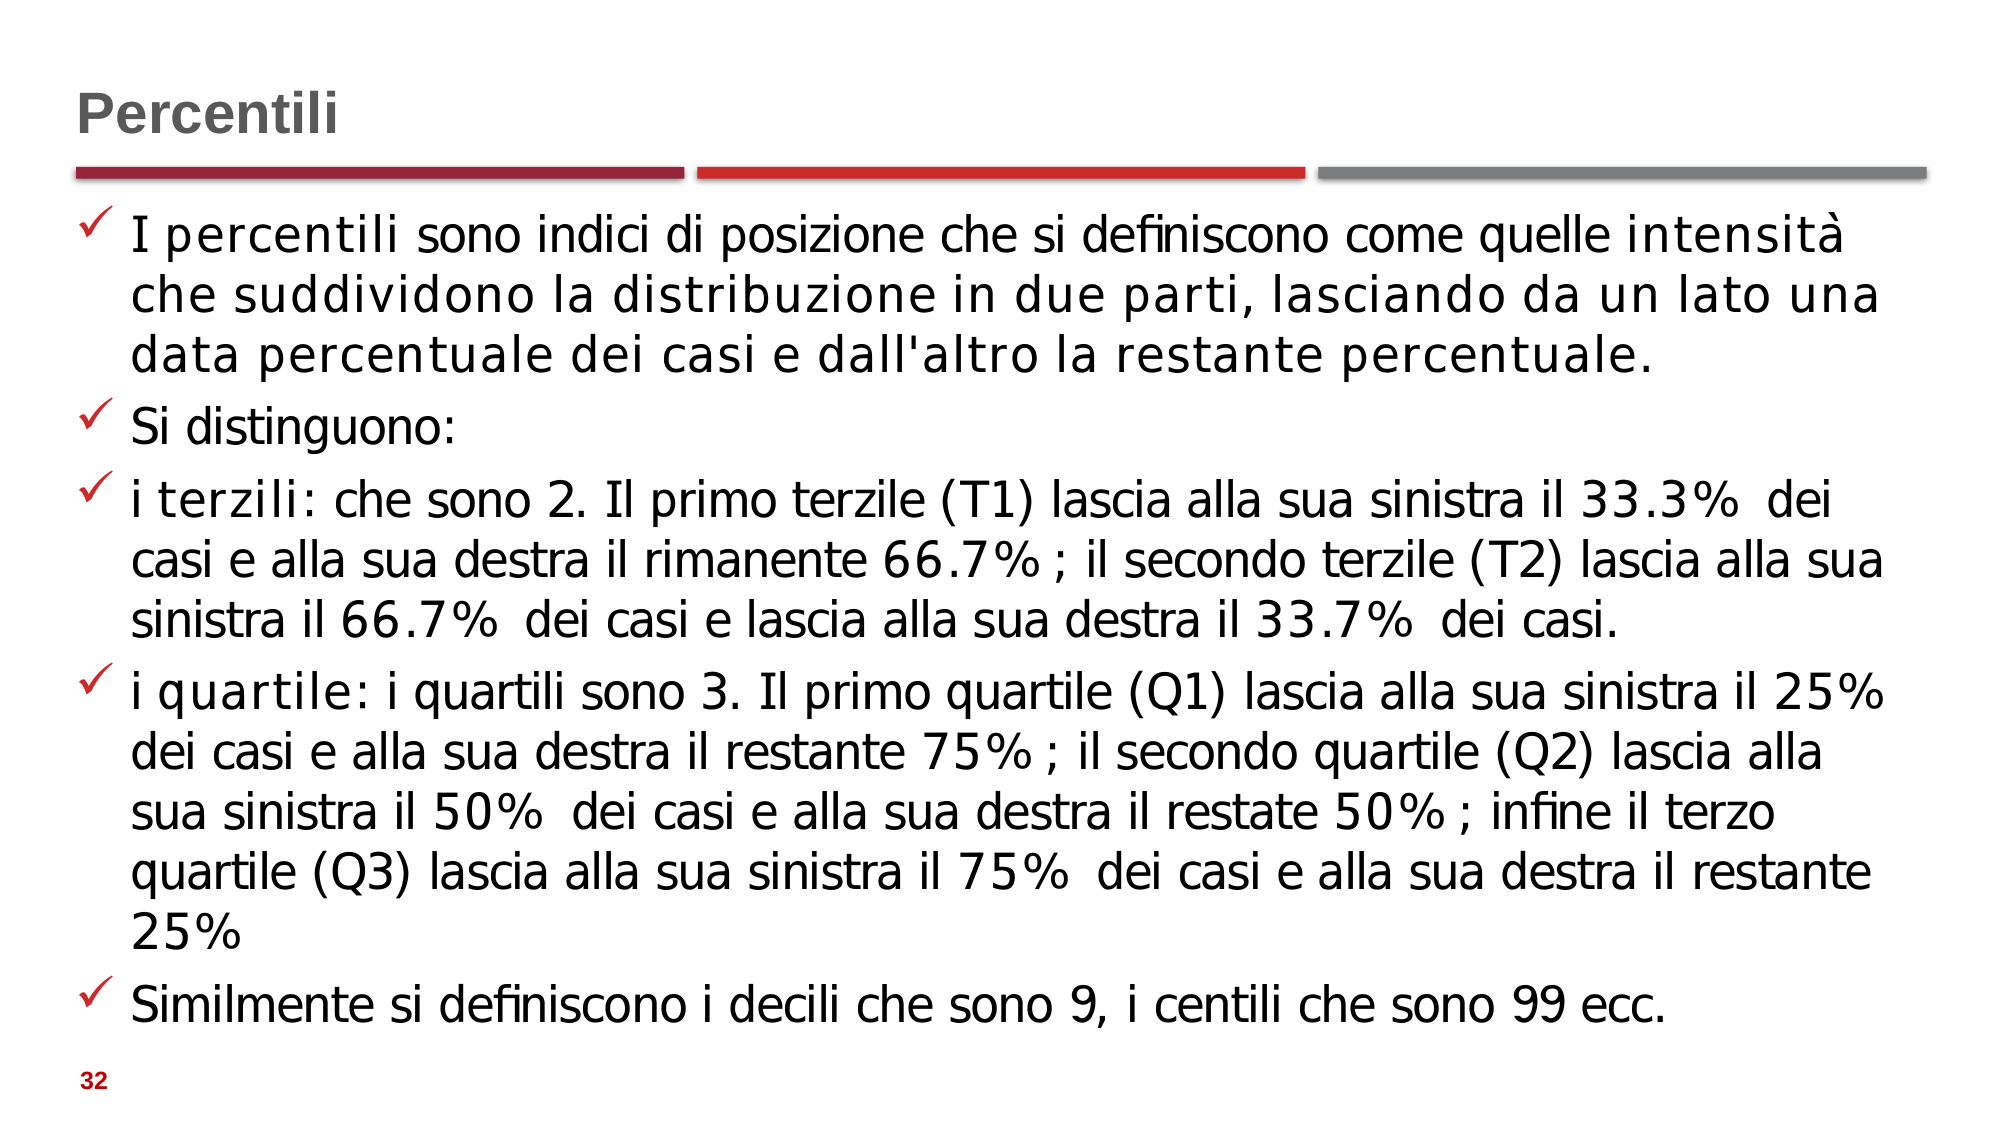

# Percentili
I percentili sono indici di posizione che si definiscono come quelle intensità che suddividono la distribuzione in due parti, lasciando da un lato una data percentuale dei casi e dall'altro la restante percentuale.
Si distinguono:
i terzili: che sono 2. Il primo terzile (T1) lascia alla sua sinistra il 33.3% dei casi e alla sua destra il rimanente 66.7%; il secondo terzile (T2) lascia alla sua sinistra il 66.7% dei casi e lascia alla sua destra il 33.7% dei casi.
i quartile: i quartili sono 3. Il primo quartile (Q1) lascia alla sua sinistra il 25% dei casi e alla sua destra il restante 75%; il secondo quartile (Q2) lascia alla sua sinistra il 50% dei casi e alla sua destra il restate 50%; infine il terzo quartile (Q3) lascia alla sua sinistra il 75% dei casi e alla sua destra il restante 25%
Similmente si definiscono i decili che sono 9, i centili che sono 99 ecc.
32